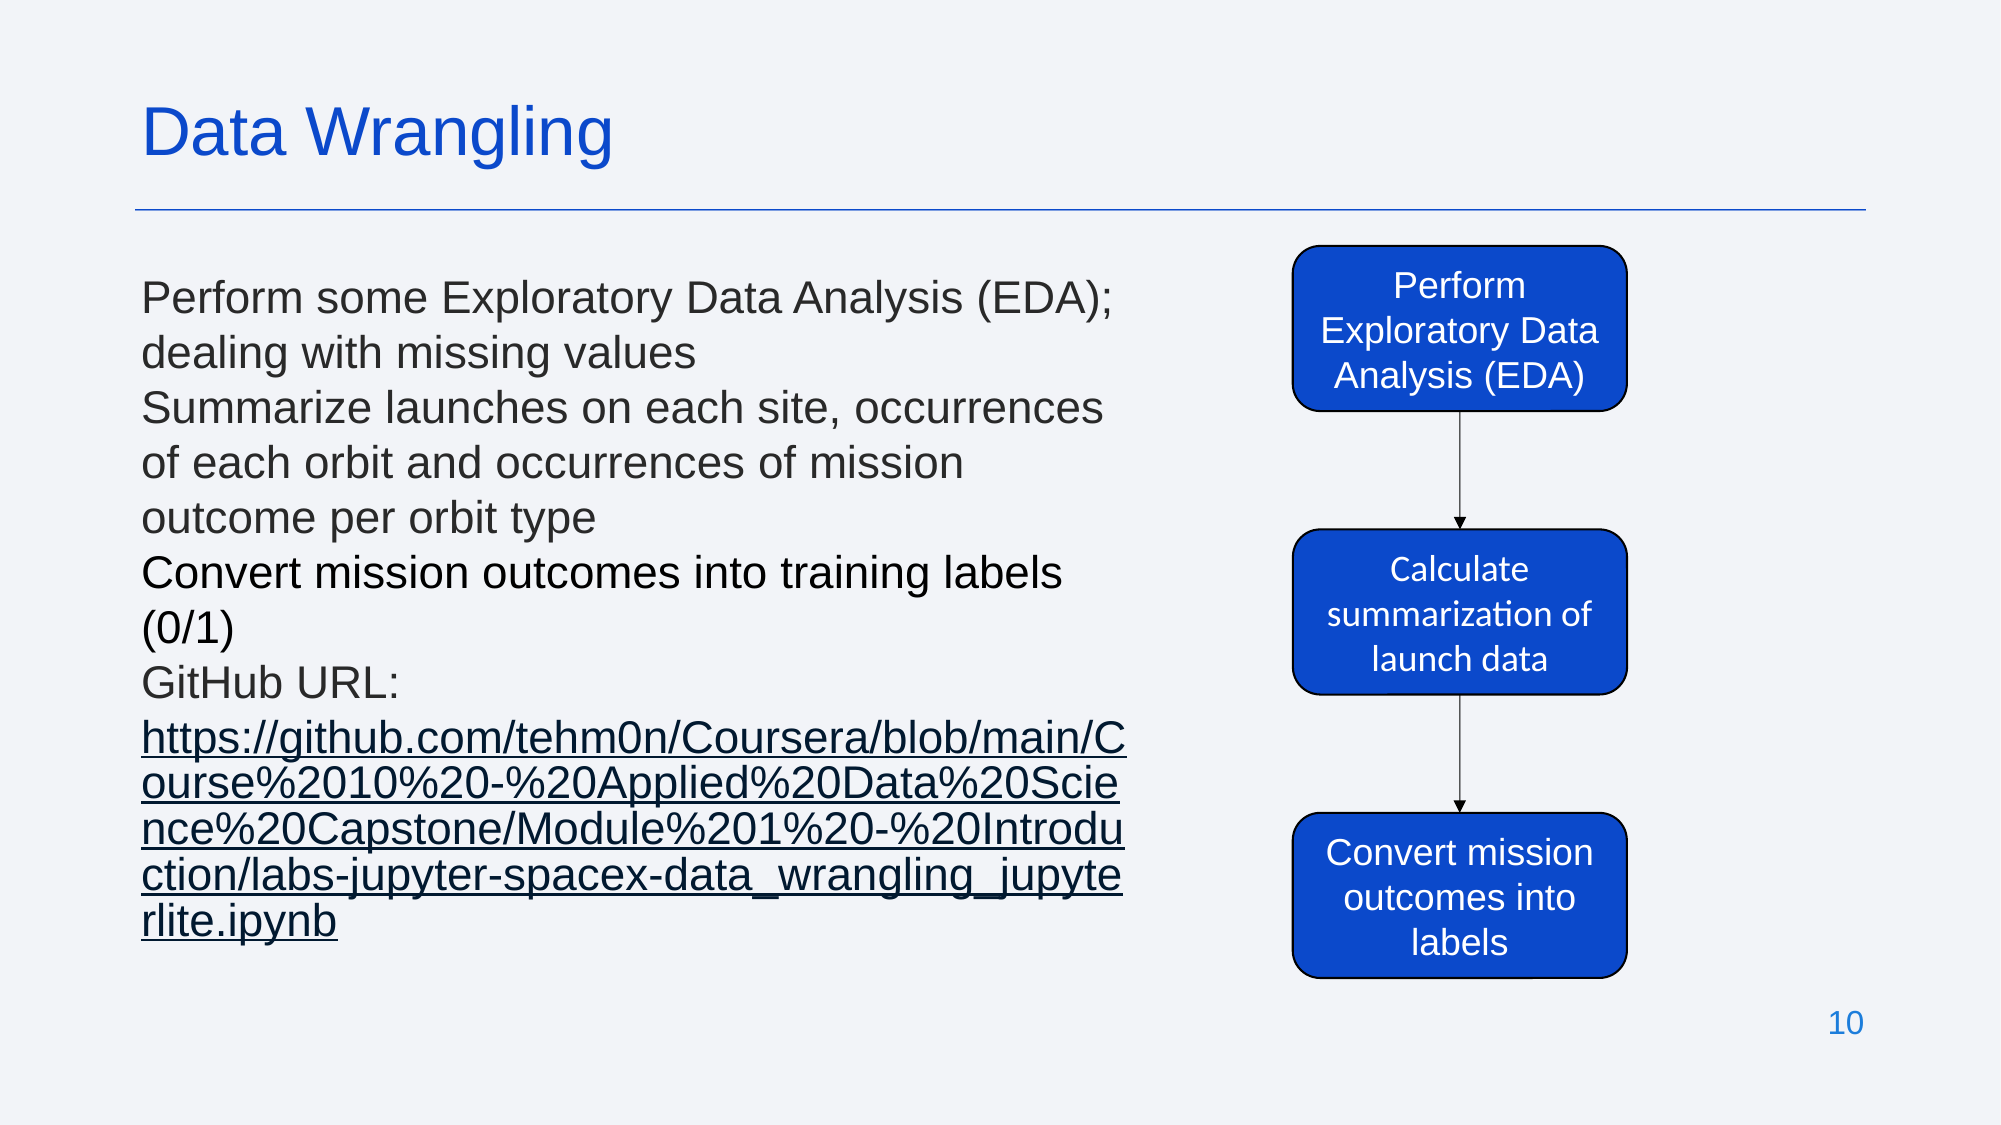

Data Wrangling
Perform Exploratory Data Analysis (EDA)
Perform some Exploratory Data Analysis (EDA); dealing with missing values
Summarize launches on each site, occurrences of each orbit and occurrences of mission outcome per orbit type
Convert mission outcomes into training labels (0/1)
GitHub URL: https://github.com/tehm0n/Coursera/blob/main/Course%2010%20-%20Applied%20Data%20Science%20Capstone/Module%201%20-%20Introduction/labs-jupyter-spacex-data_wrangling_jupyterlite.ipynb
Calculate summarization of launch data
Convert mission outcomes into labels
10